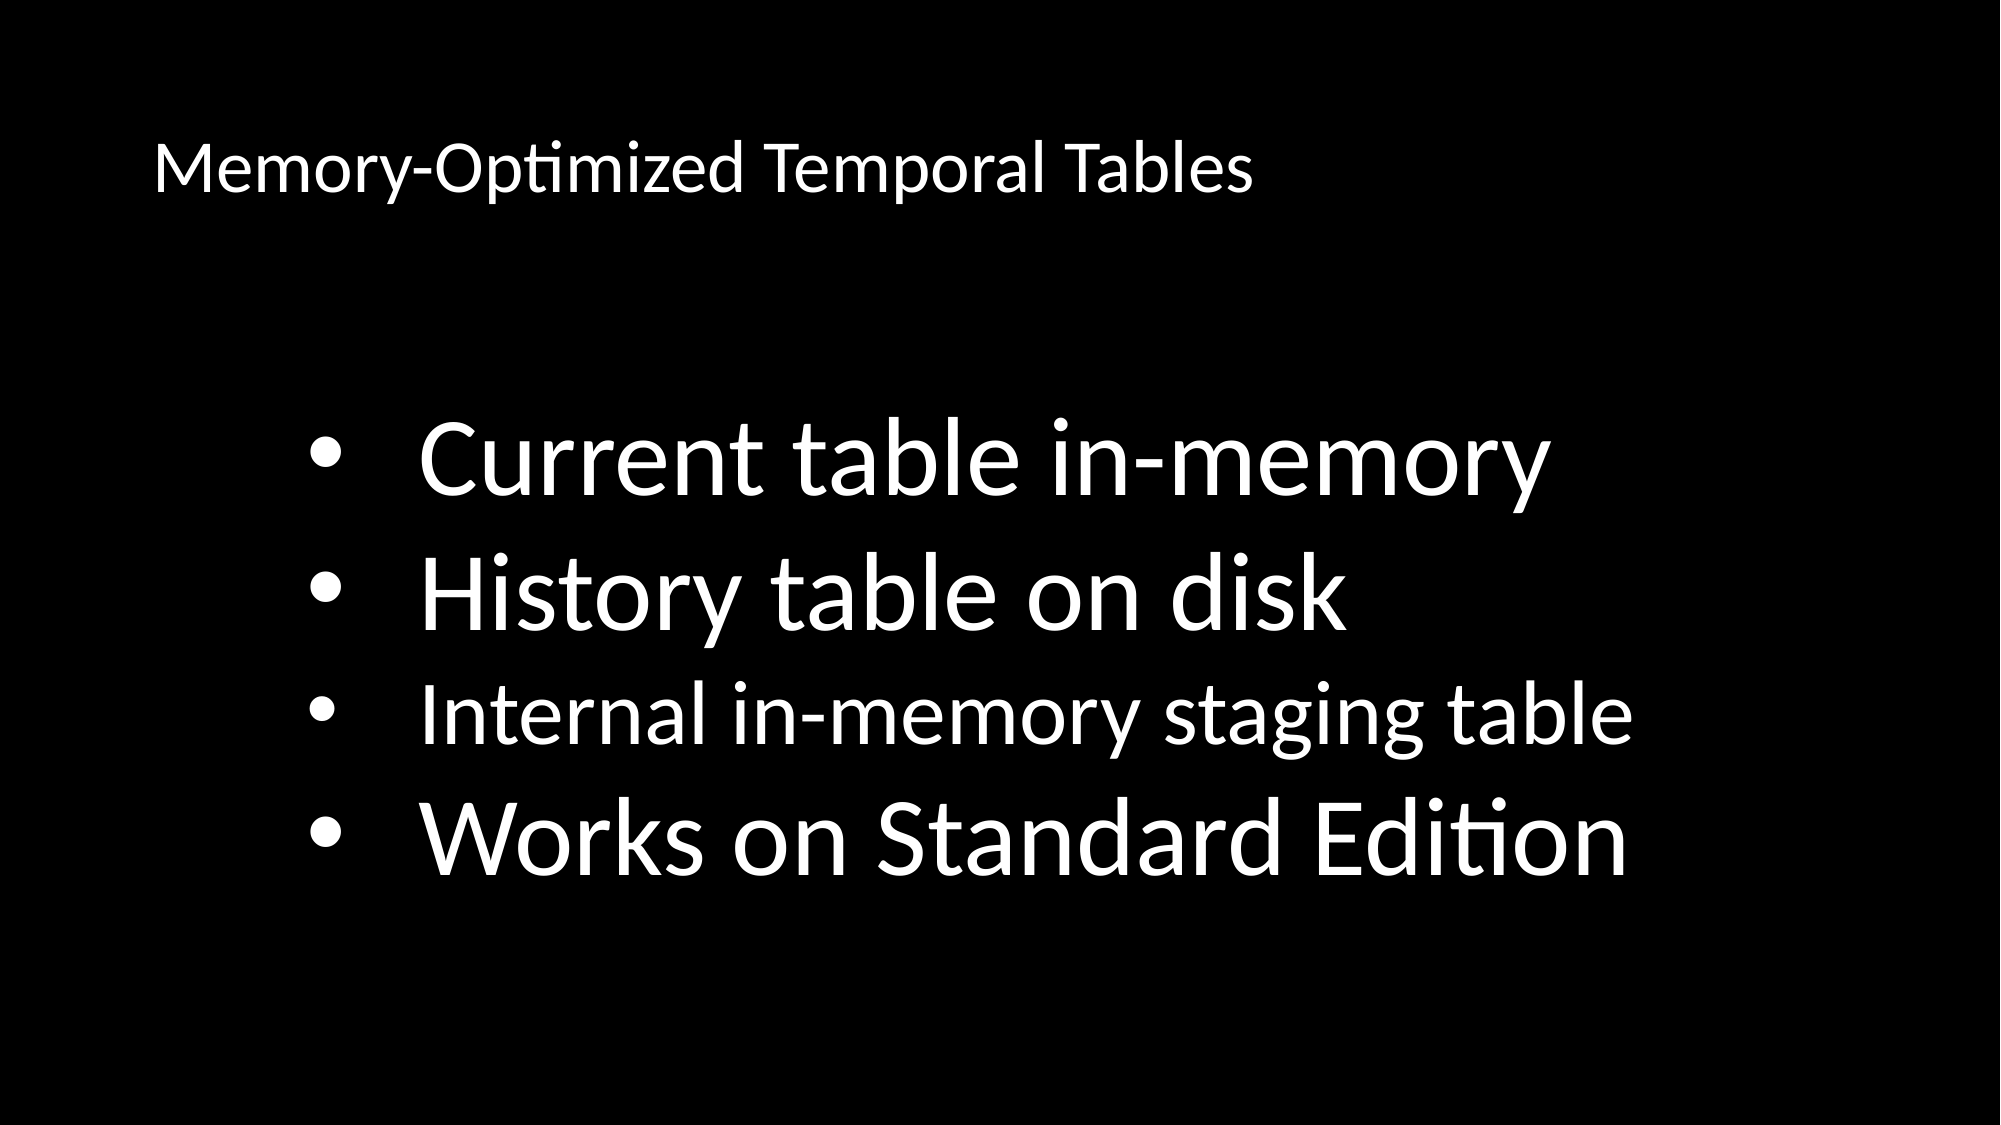

# Memory-Optimized Temporal Tables
Current table in-memory
History table on disk
Internal in-memory staging table
Works on Standard Edition